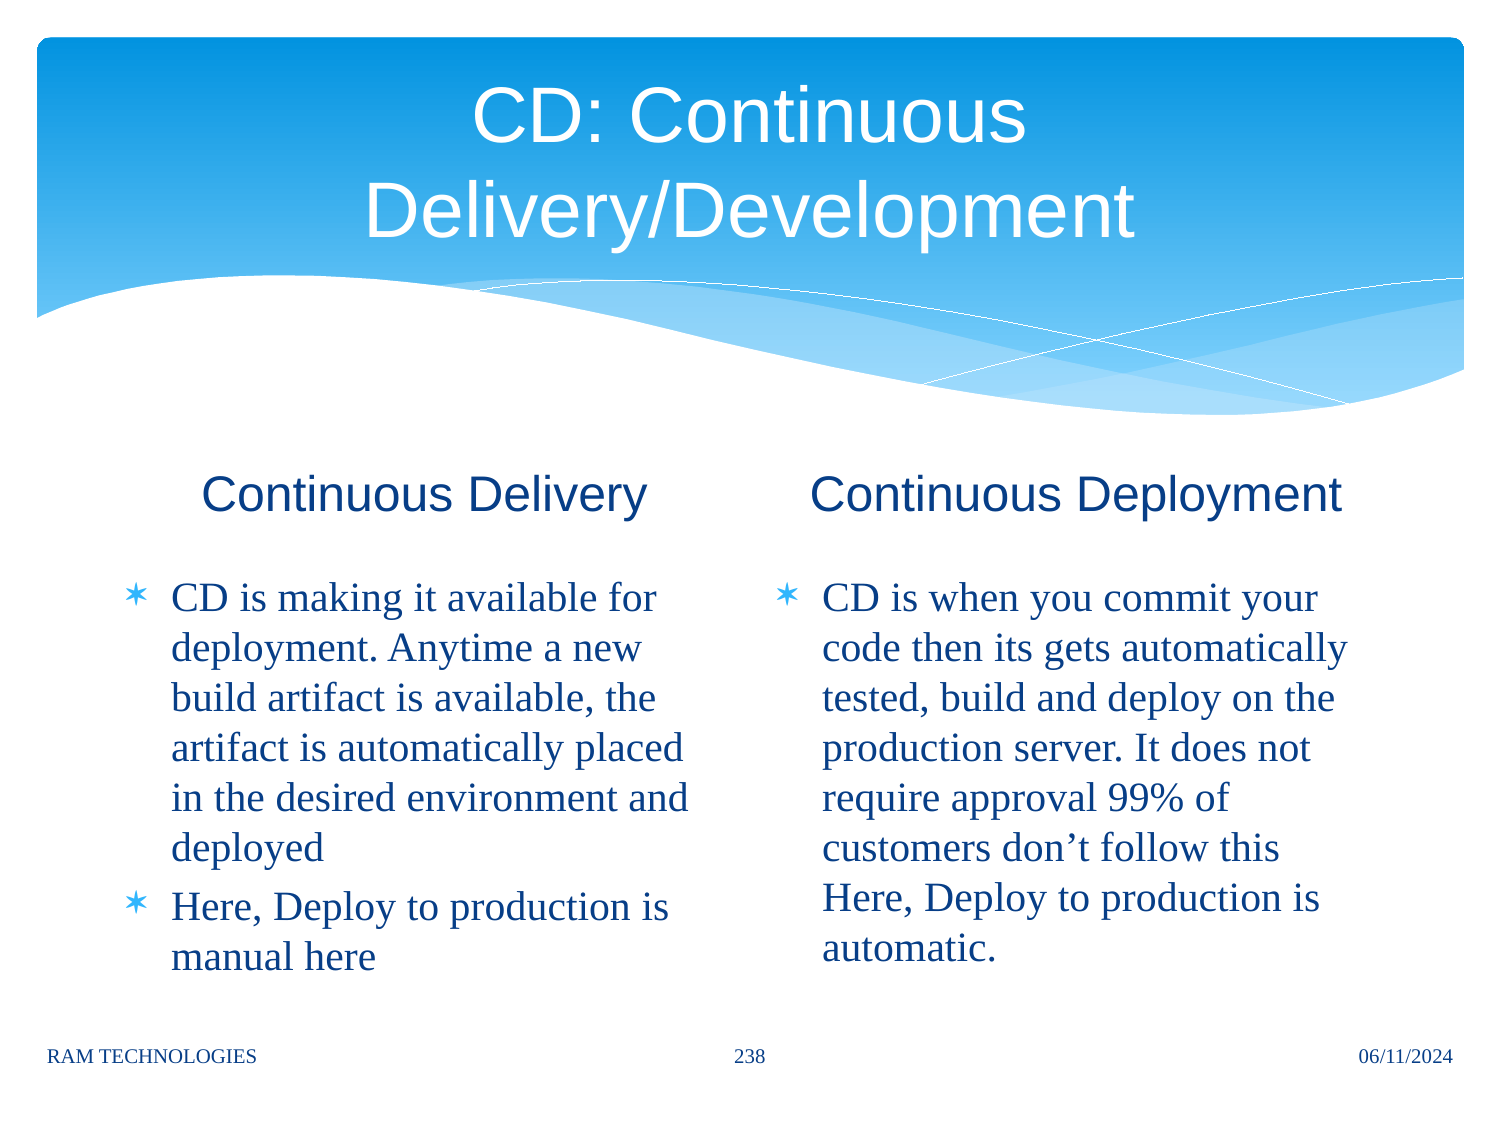

# CD: Continuous Delivery/Development
Continuous Deployment
Continuous Delivery
CD is making it available for deployment. Anytime a new build artifact is available, the artifact is automatically placed in the desired environment and deployed
Here, Deploy to production is manual here

CD is when you commit your code then its gets automatically tested, build and deploy on the production server. It does not require approval 99% of customers don’t follow this Here, Deploy to production is automatic.
238
RAM TECHNOLOGIES
06/11/2024